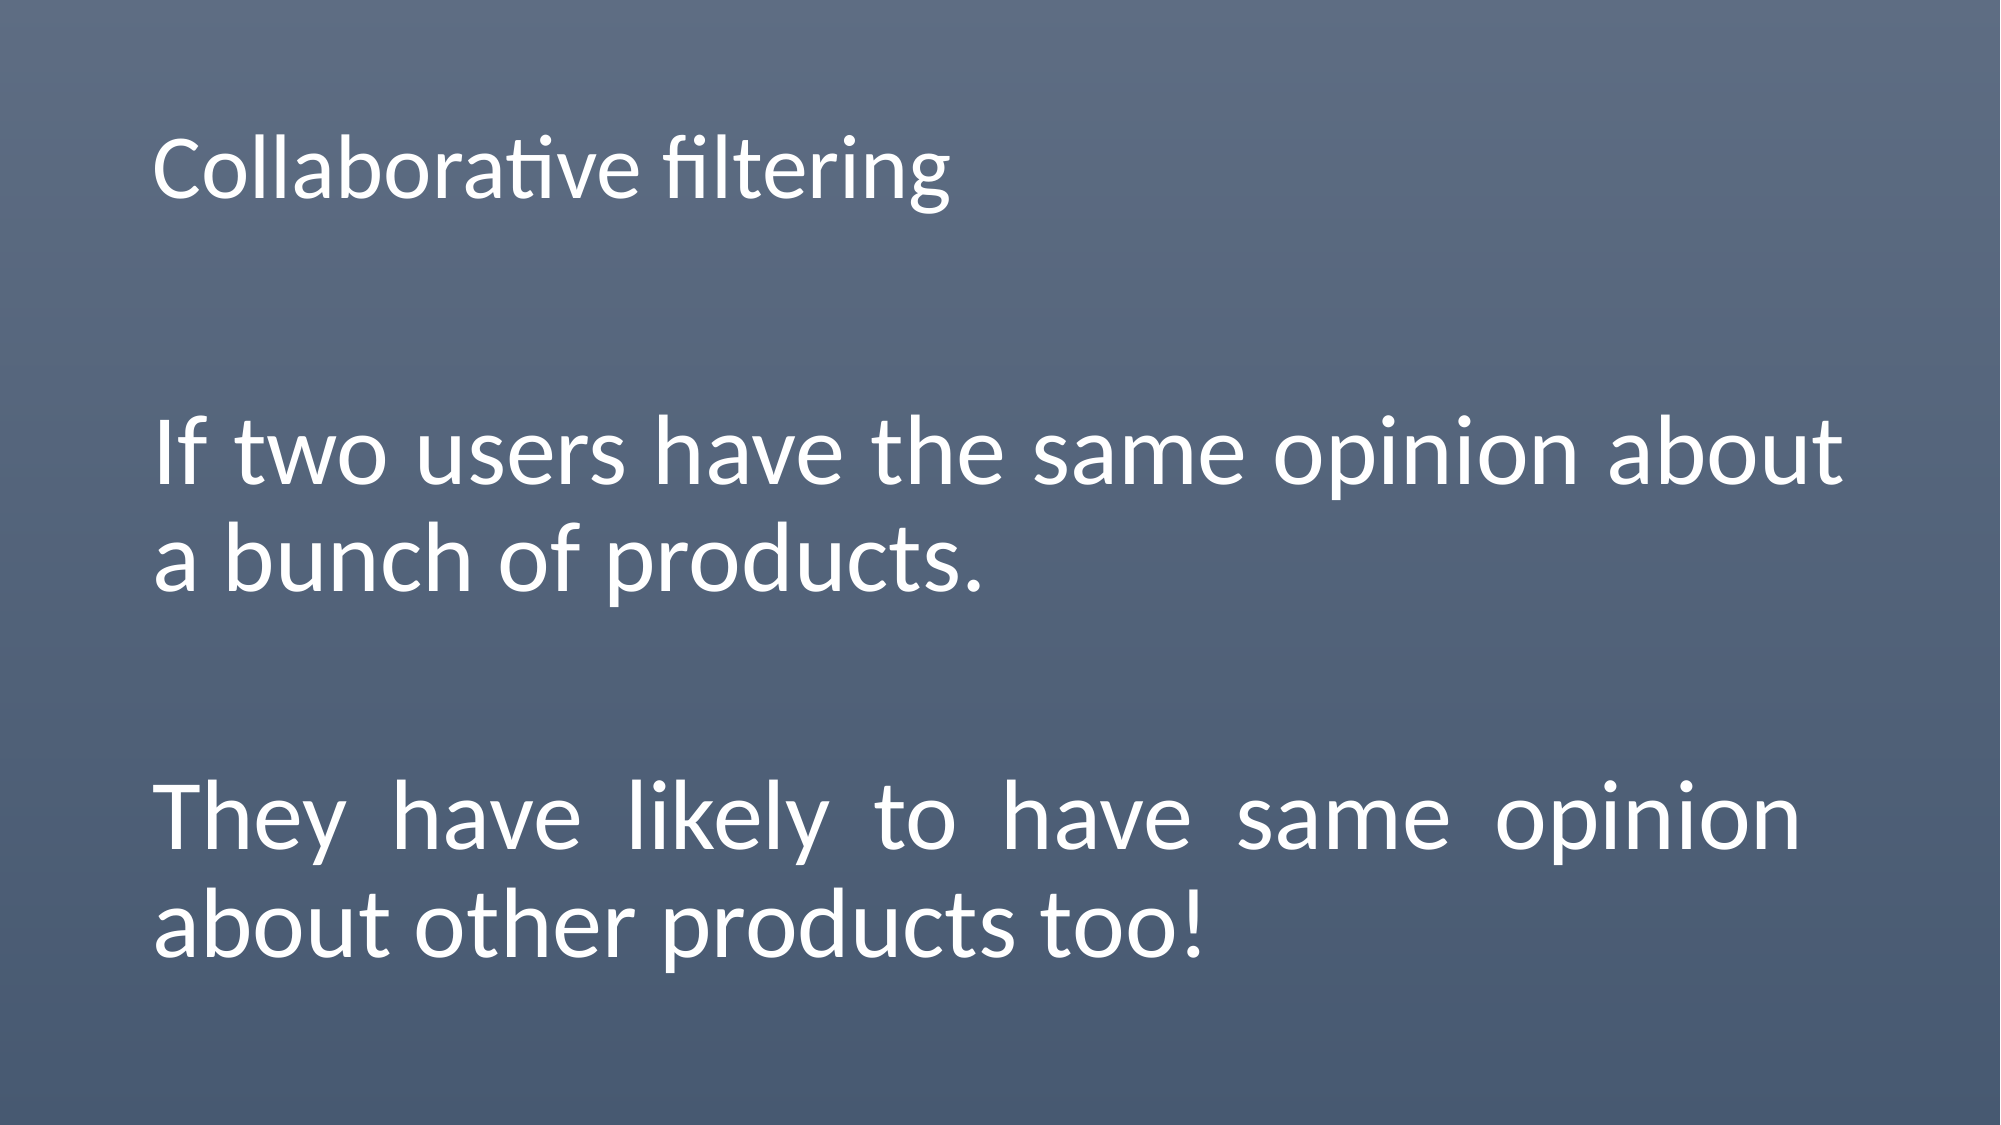

# Collaborative filtering

If two users have the same opinion about a bunch of products.

They have likely to have same opinion  about other products too!